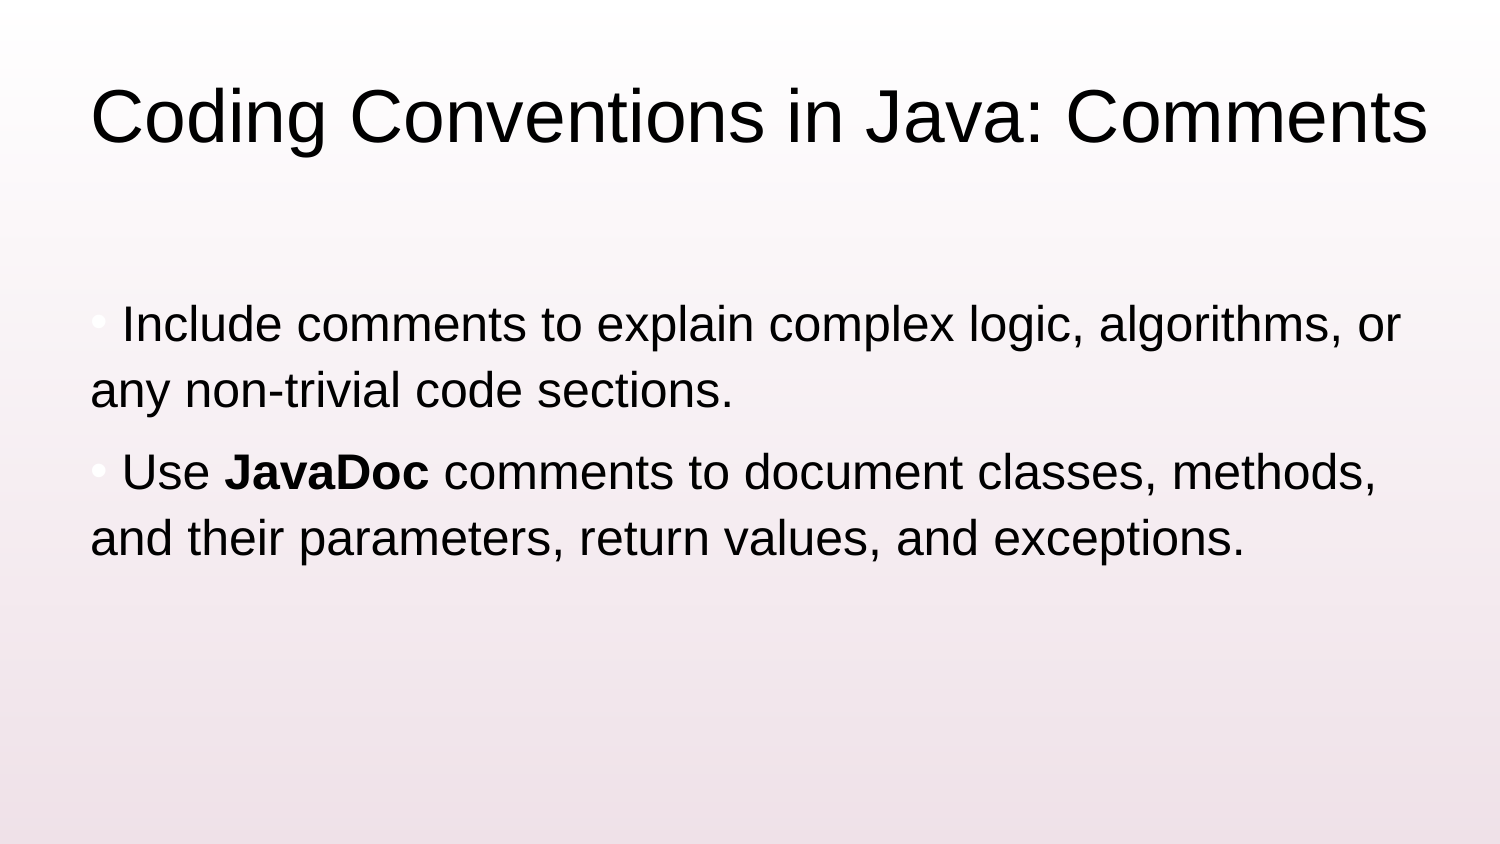

# Coding Conventions in Java: Comments
 Include comments to explain complex logic, algorithms, or any non-trivial code sections.
 Use JavaDoc comments to document classes, methods, and their parameters, return values, and exceptions.